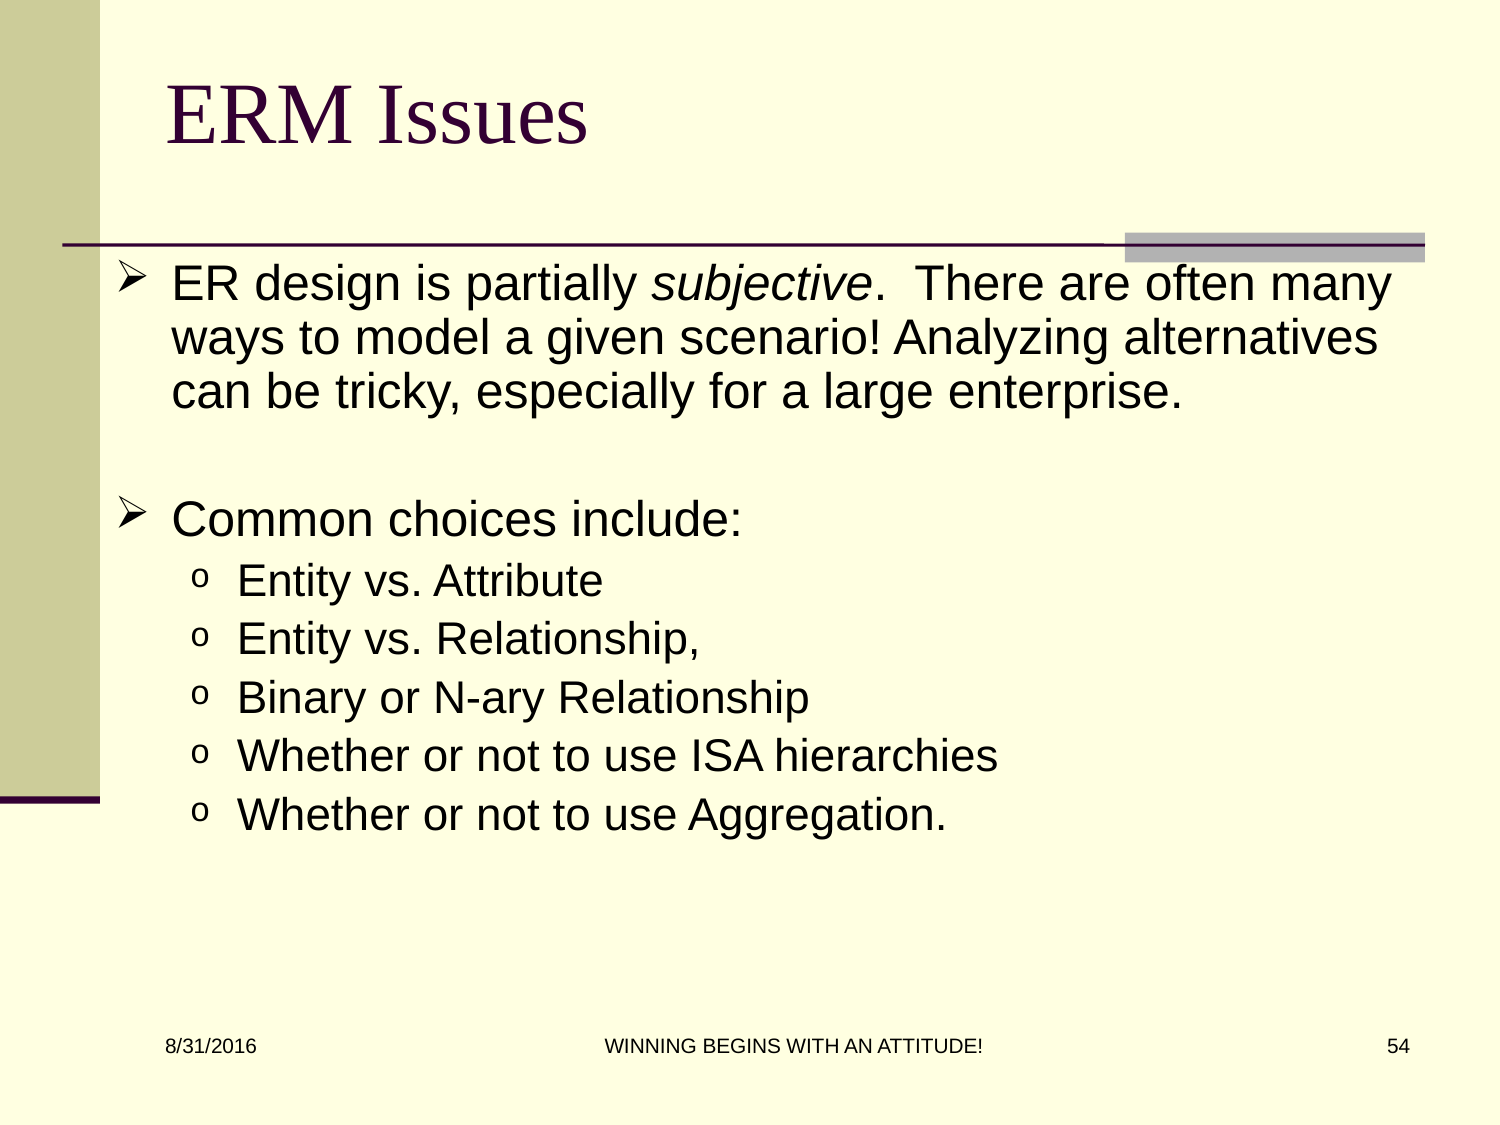

# ERM Issues
ER design is partially subjective.  There are often many ways to model a given scenario! Analyzing alternatives can be tricky, especially for a large enterprise.

Common choices include:
Entity vs. Attribute
Entity vs. Relationship,
Binary or N-ary Relationship
Whether or not to use ISA hierarchies
Whether or not to use Aggregation.
WINNING BEGINS WITH AN ATTITUDE!
54
8/31/2016